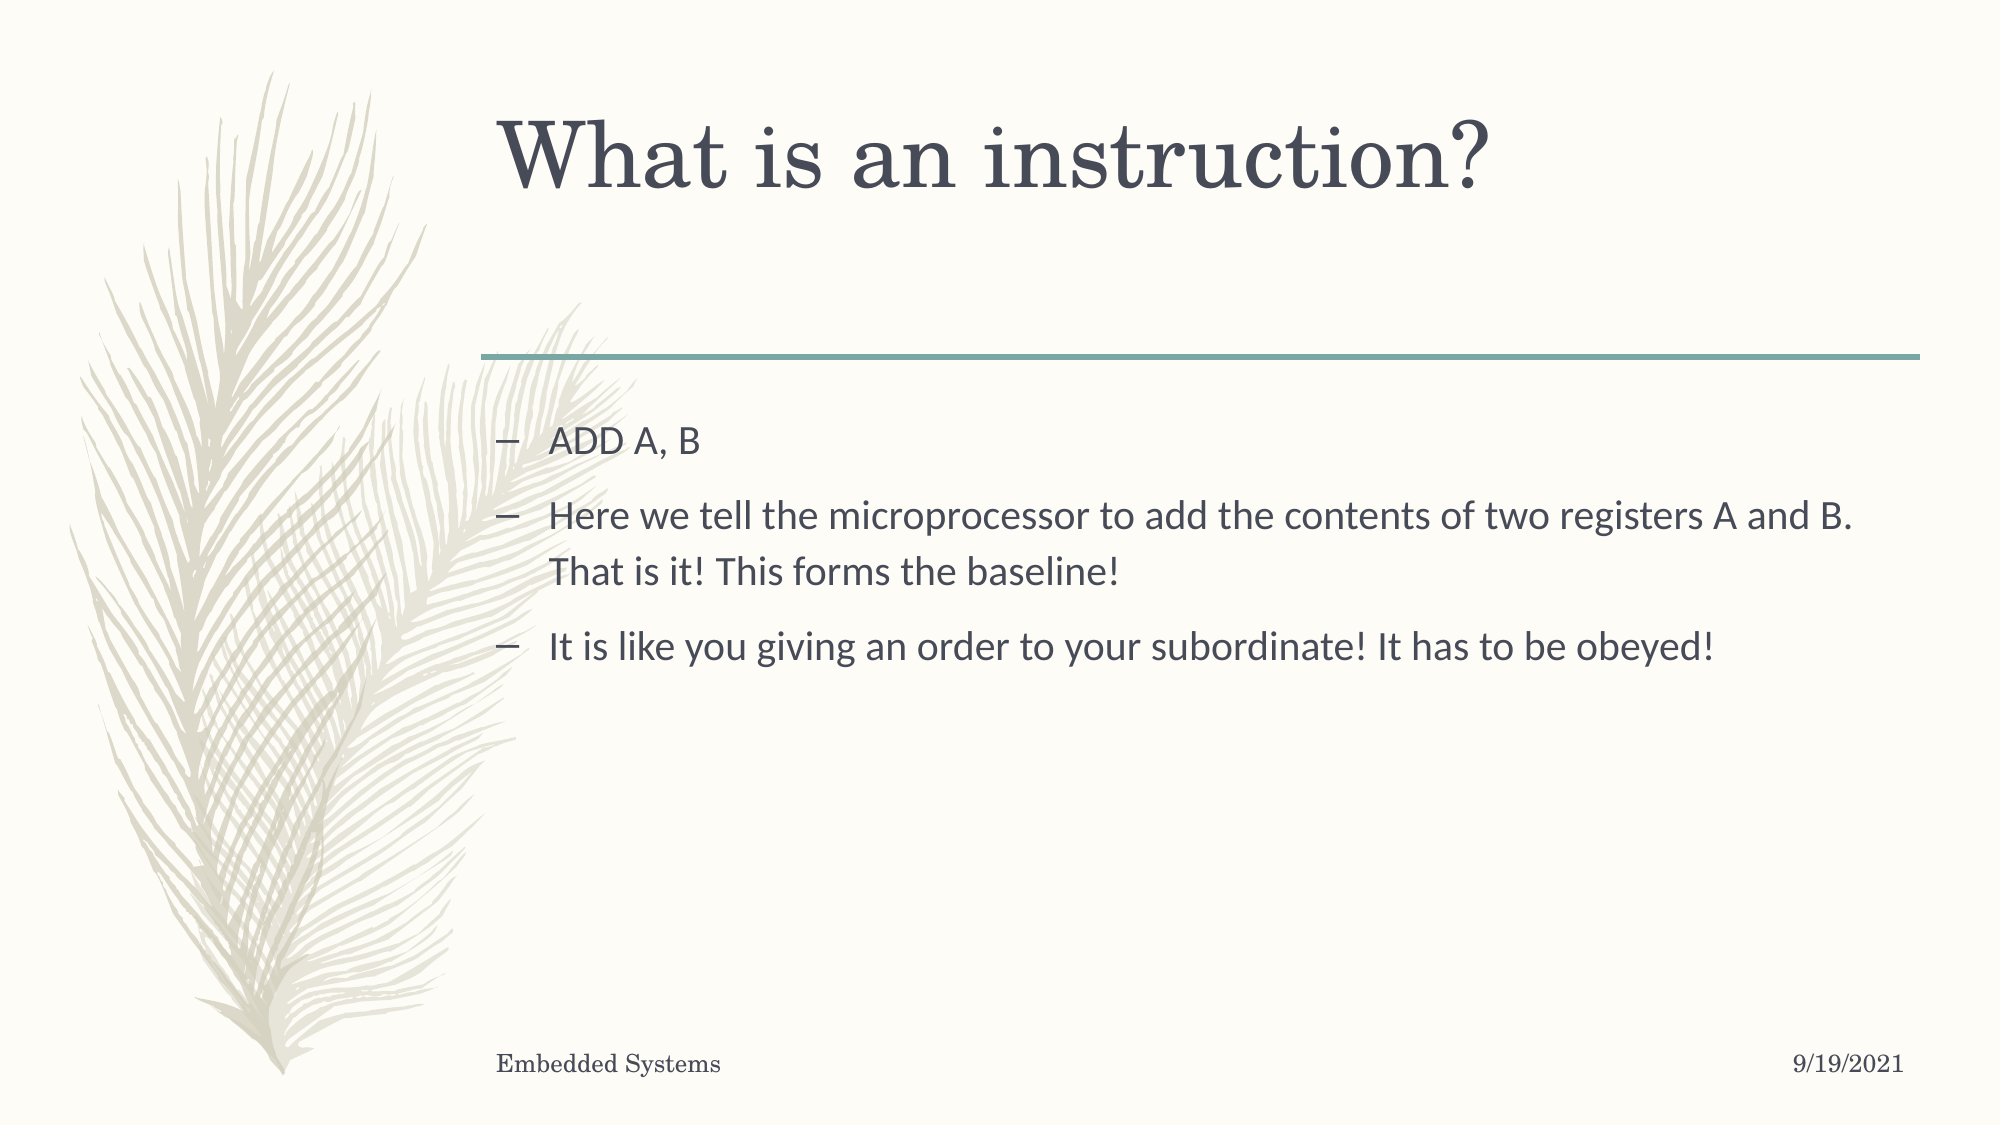

# What is an instruction?
ADD A, B
Here we tell the microprocessor to add the contents of two registers A and B. That is it! This forms the baseline!
It is like you giving an order to your subordinate! It has to be obeyed!

Embedded Systems
9/19/2021